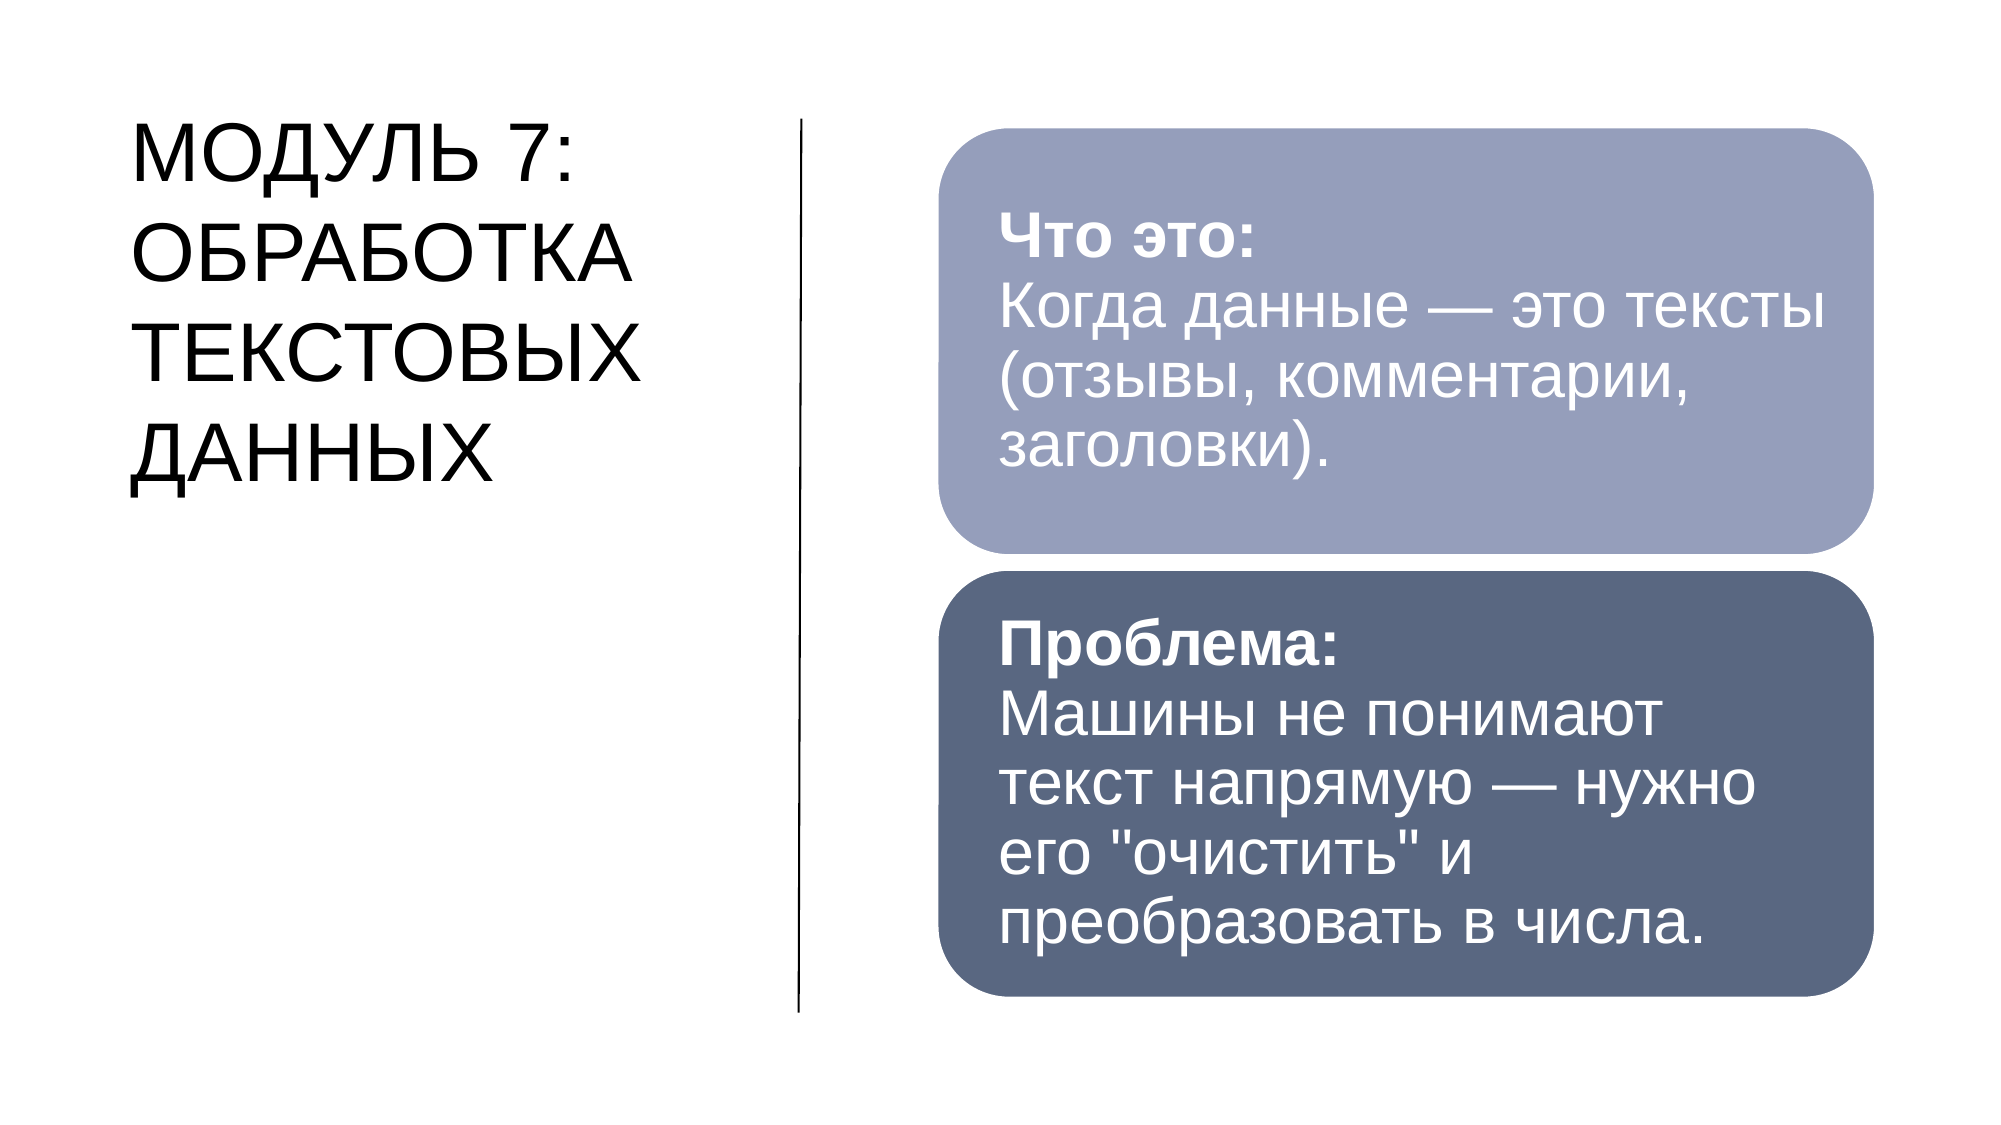

# Модуль 7: Обработка текстовых данных
Что это:
Когда данные — это тексты (отзывы, комментарии, заголовки).
Проблема:
Машины не понимают текст напрямую — нужно его "очистить" и преобразовать в числа.